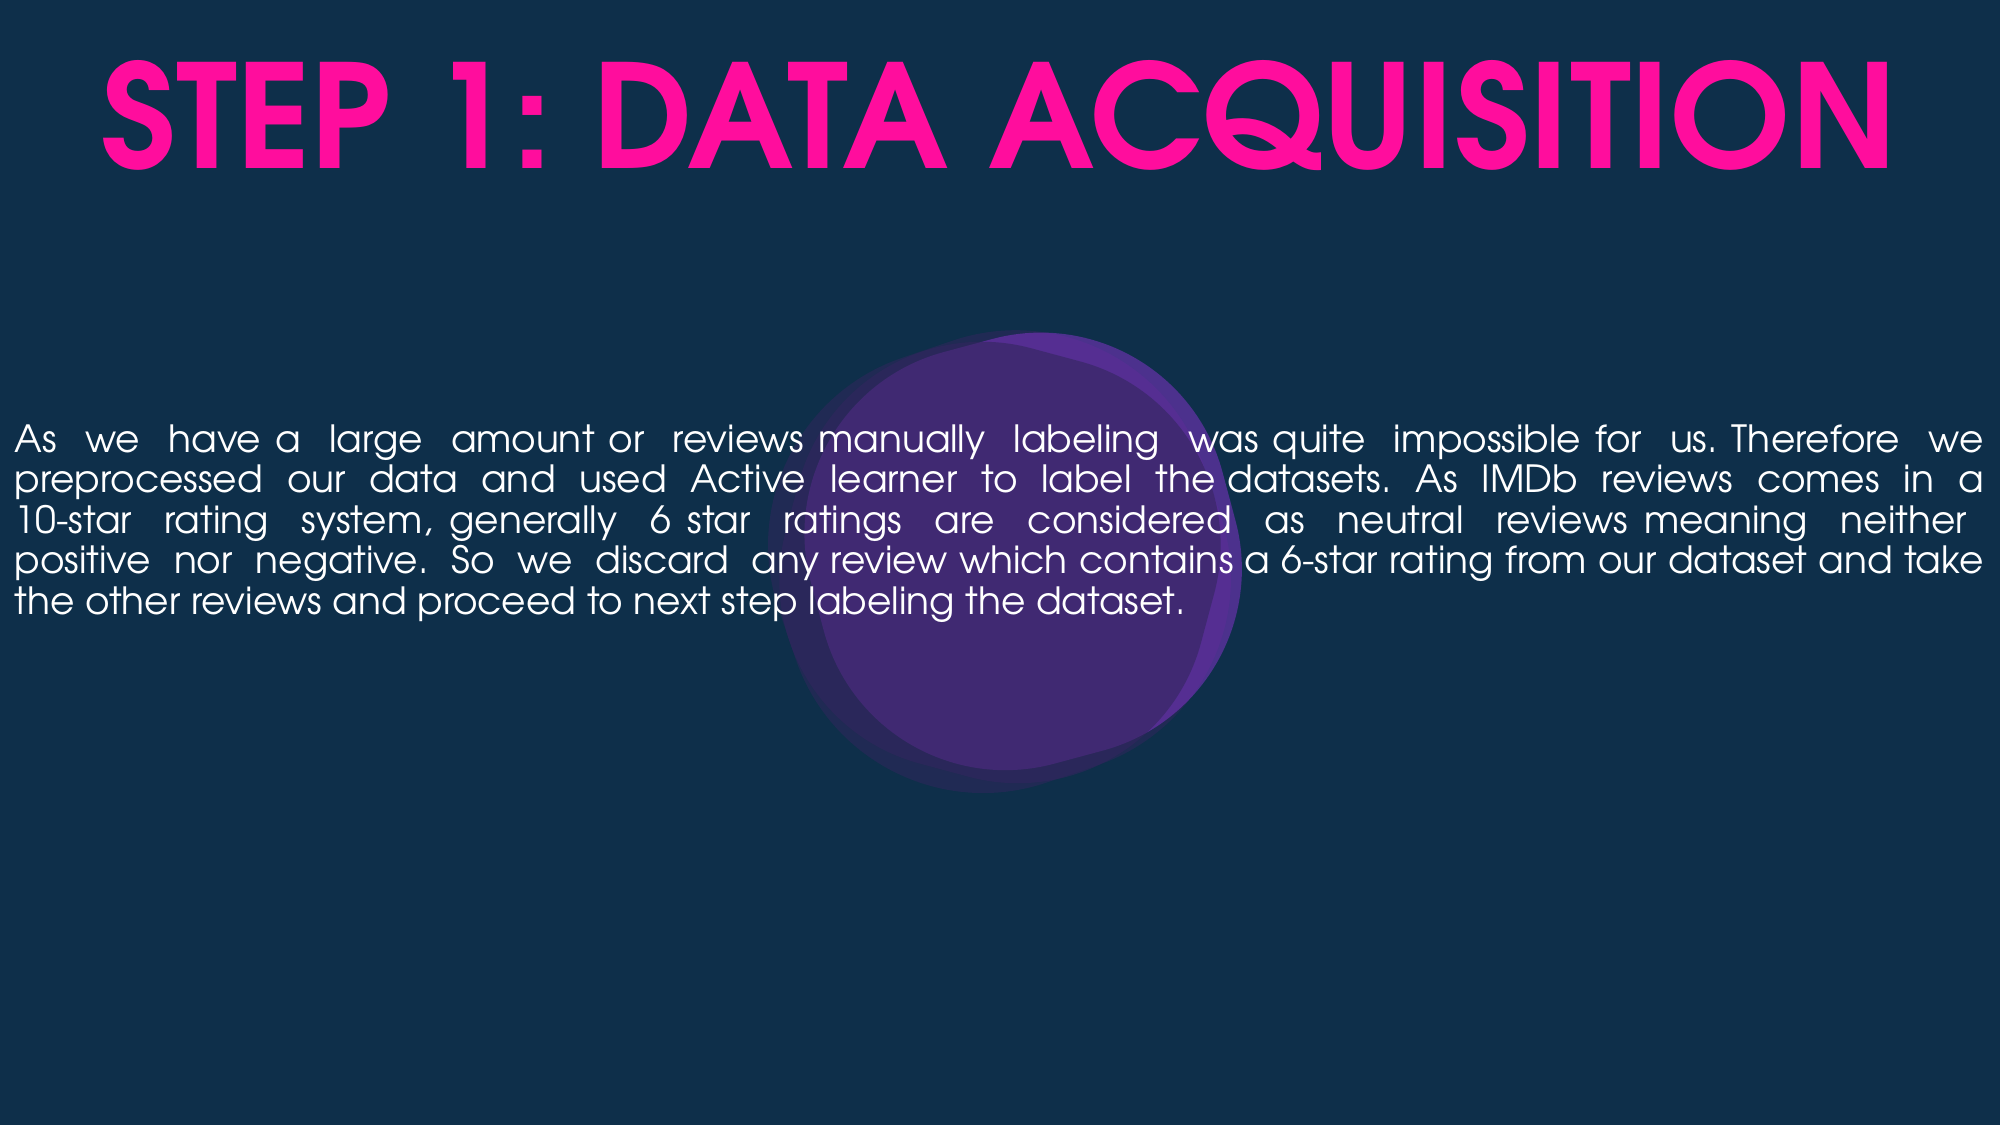

bb

STEP 1: DATA ACQUISITION

As  we  have a  large  amount or  reviews manually  labeling  was quite  impossible for  us. Therefore  we preprocessed  our  data  and  used  Active  learner  to  label  the datasets.  As  IMDb  reviews  comes  in  a 10-star  rating  system, generally  6 star  ratings  are  considered  as  neutral  reviews meaning  neither  positive  nor  negative.  So  we  discard  any review which contains a 6-star rating from our dataset and take the other reviews and proceed to next step labeling the dataset.
https://www.pexels.com/photo/ocean-water-wave-photo-1295138/
aa